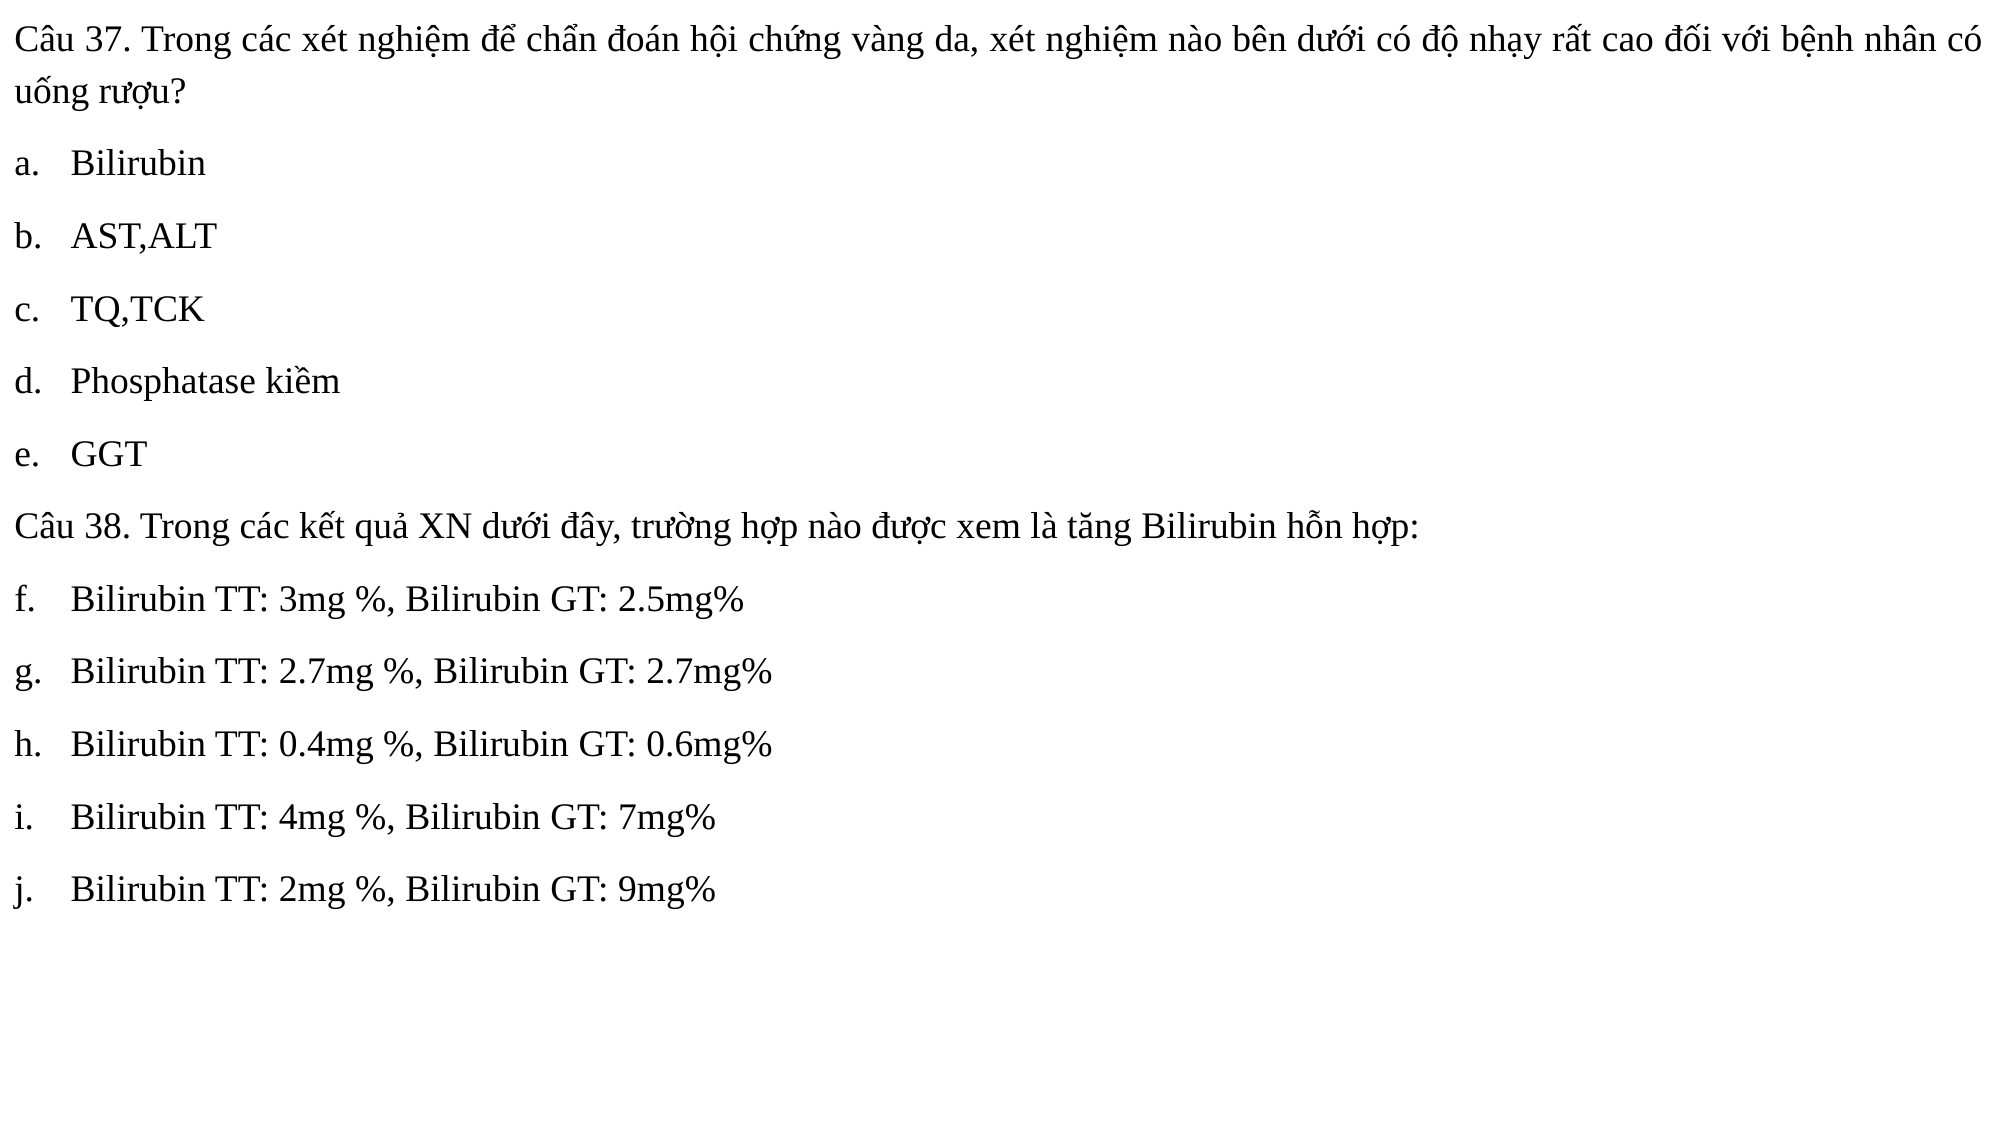

Câu 37. Trong các xét nghiệm để chẩn đoán hội chứng vàng da, xét nghiệm nào bên dưới có độ nhạy rất cao đối với bệnh nhân có uống rượu?
Bilirubin
AST,ALT
TQ,TCK
Phosphatase kiềm
GGT
Câu 38. Trong các kết quả XN dưới đây, trường hợp nào được xem là tăng Bilirubin hỗn hợp:
Bilirubin TT: 3mg %, Bilirubin GT: 2.5mg%
Bilirubin TT: 2.7mg %, Bilirubin GT: 2.7mg%
Bilirubin TT: 0.4mg %, Bilirubin GT: 0.6mg%
Bilirubin TT: 4mg %, Bilirubin GT: 7mg%
Bilirubin TT: 2mg %, Bilirubin GT: 9mg%